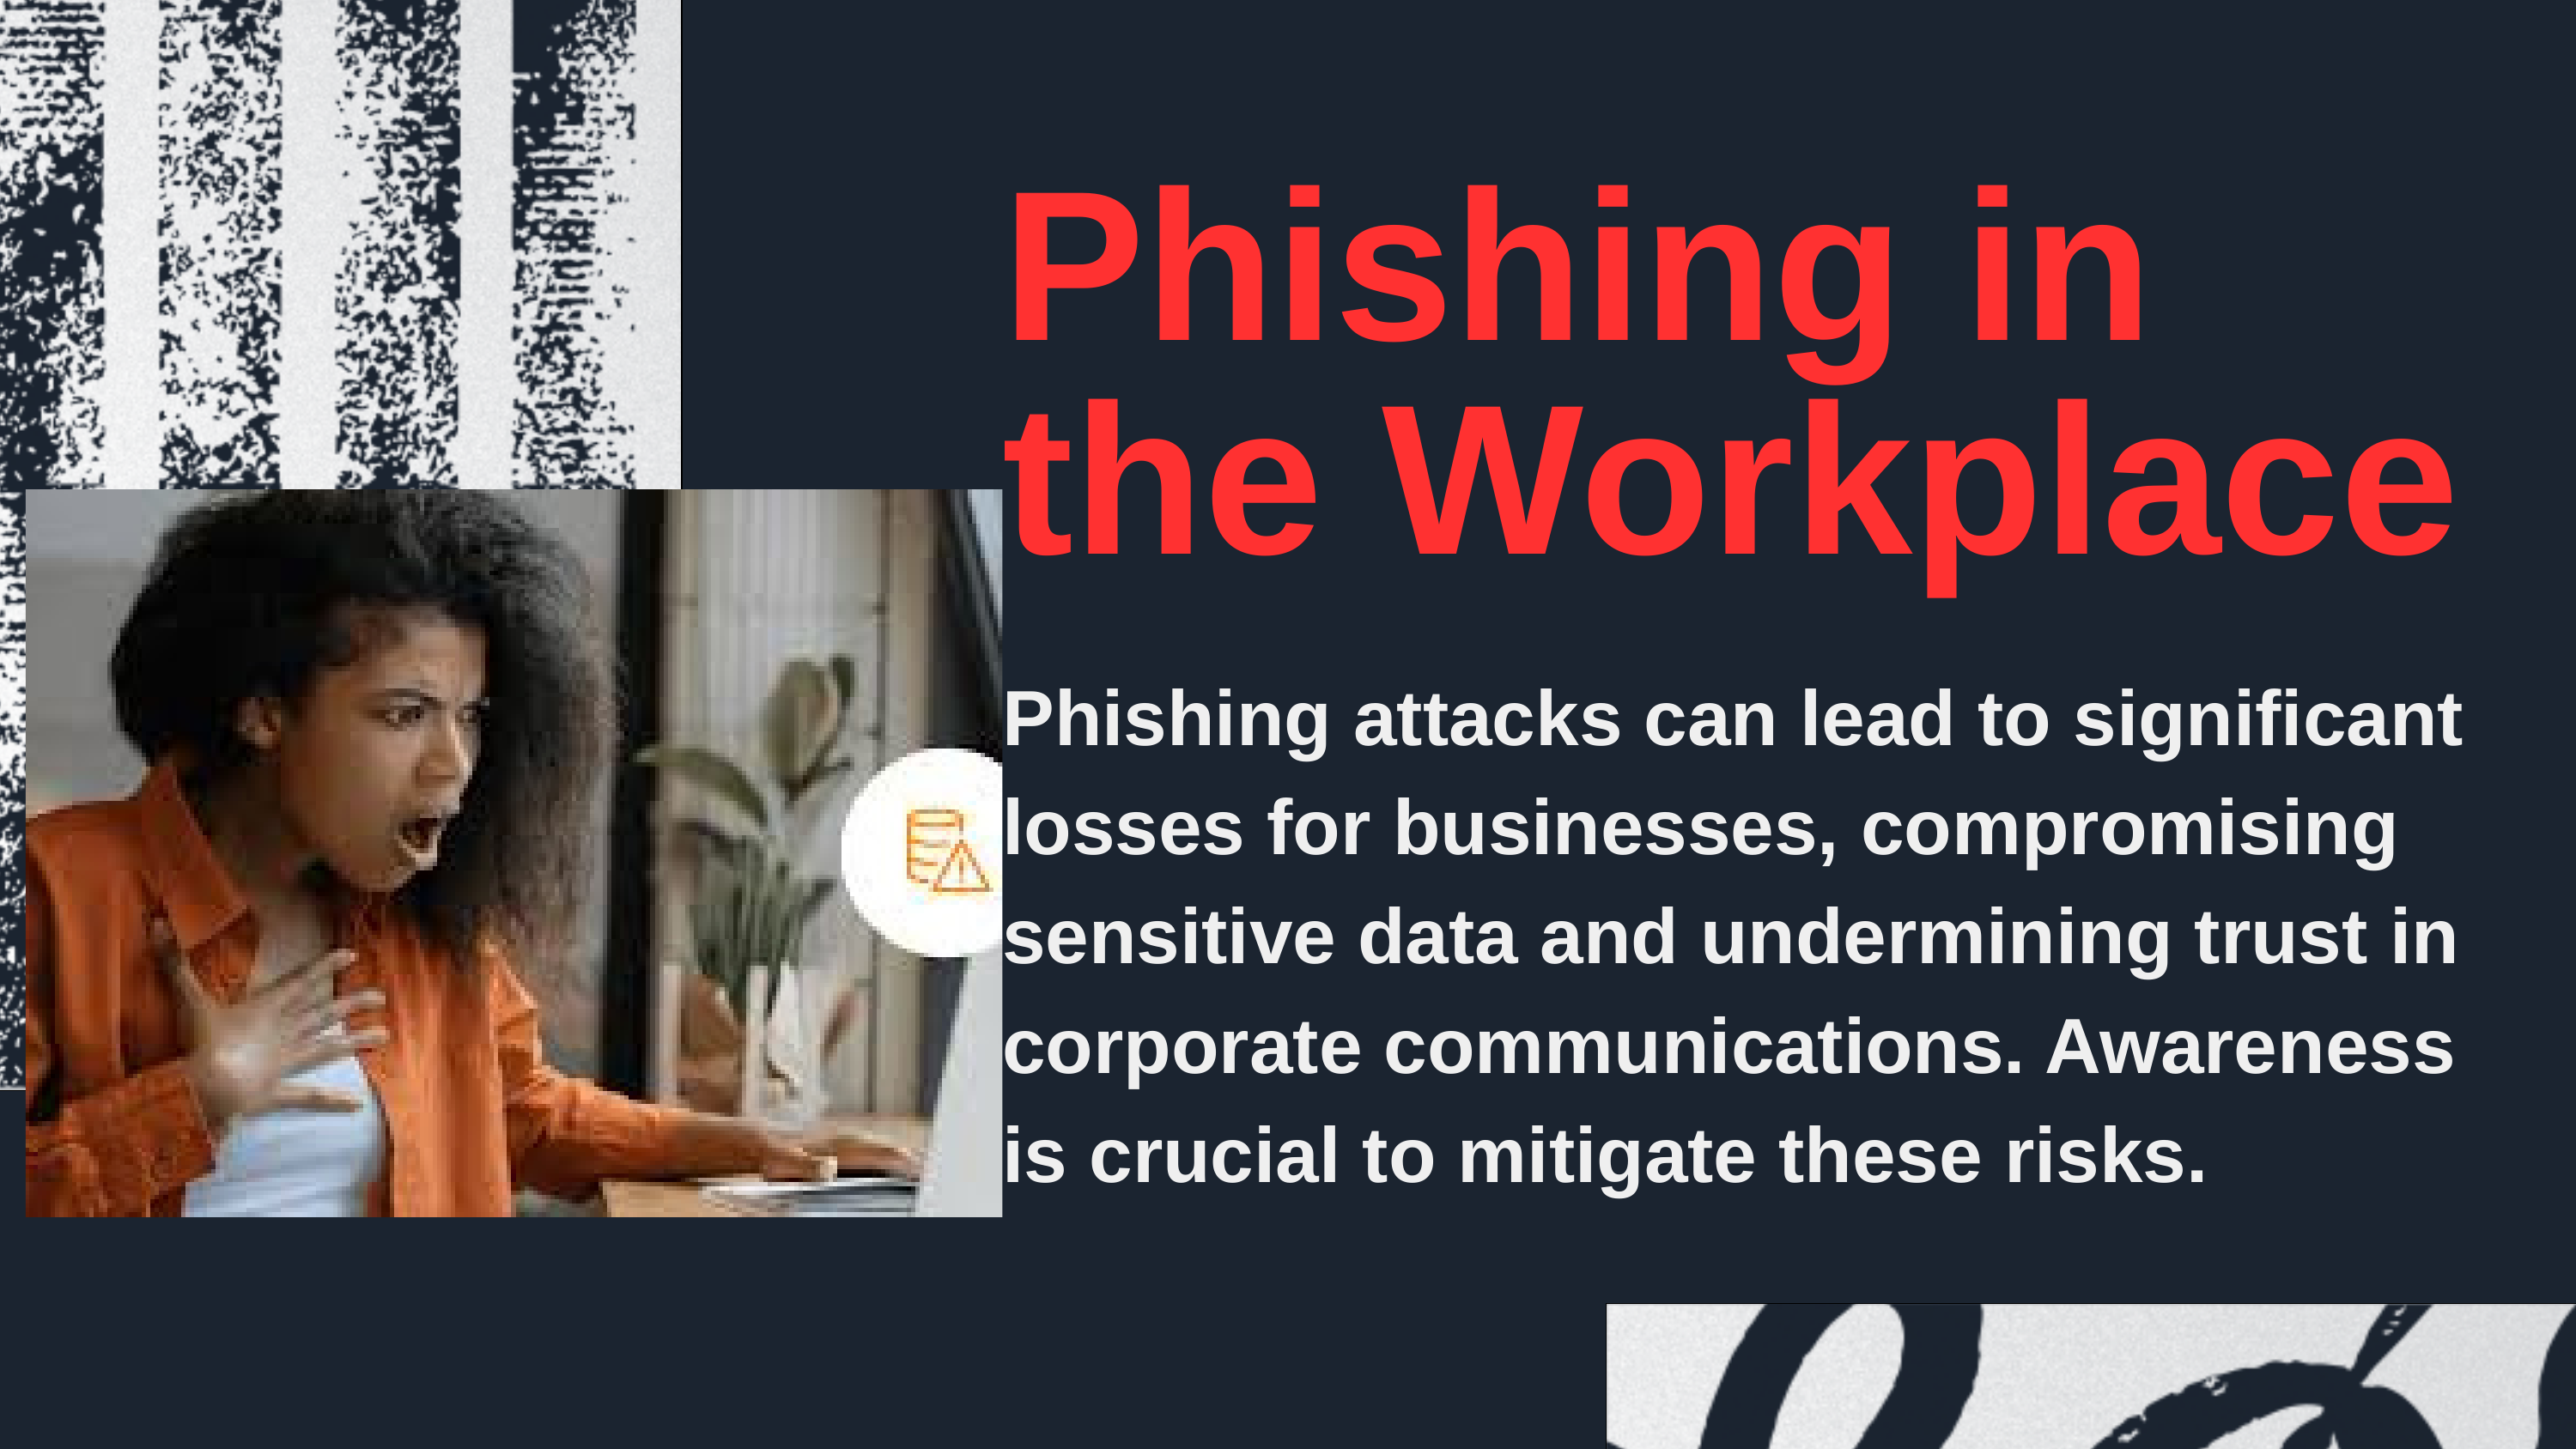

Phishing in the Workplace
Phishing attacks can lead to significant losses for businesses, compromising sensitive data and undermining trust in corporate communications. Awareness is crucial to mitigate these risks.